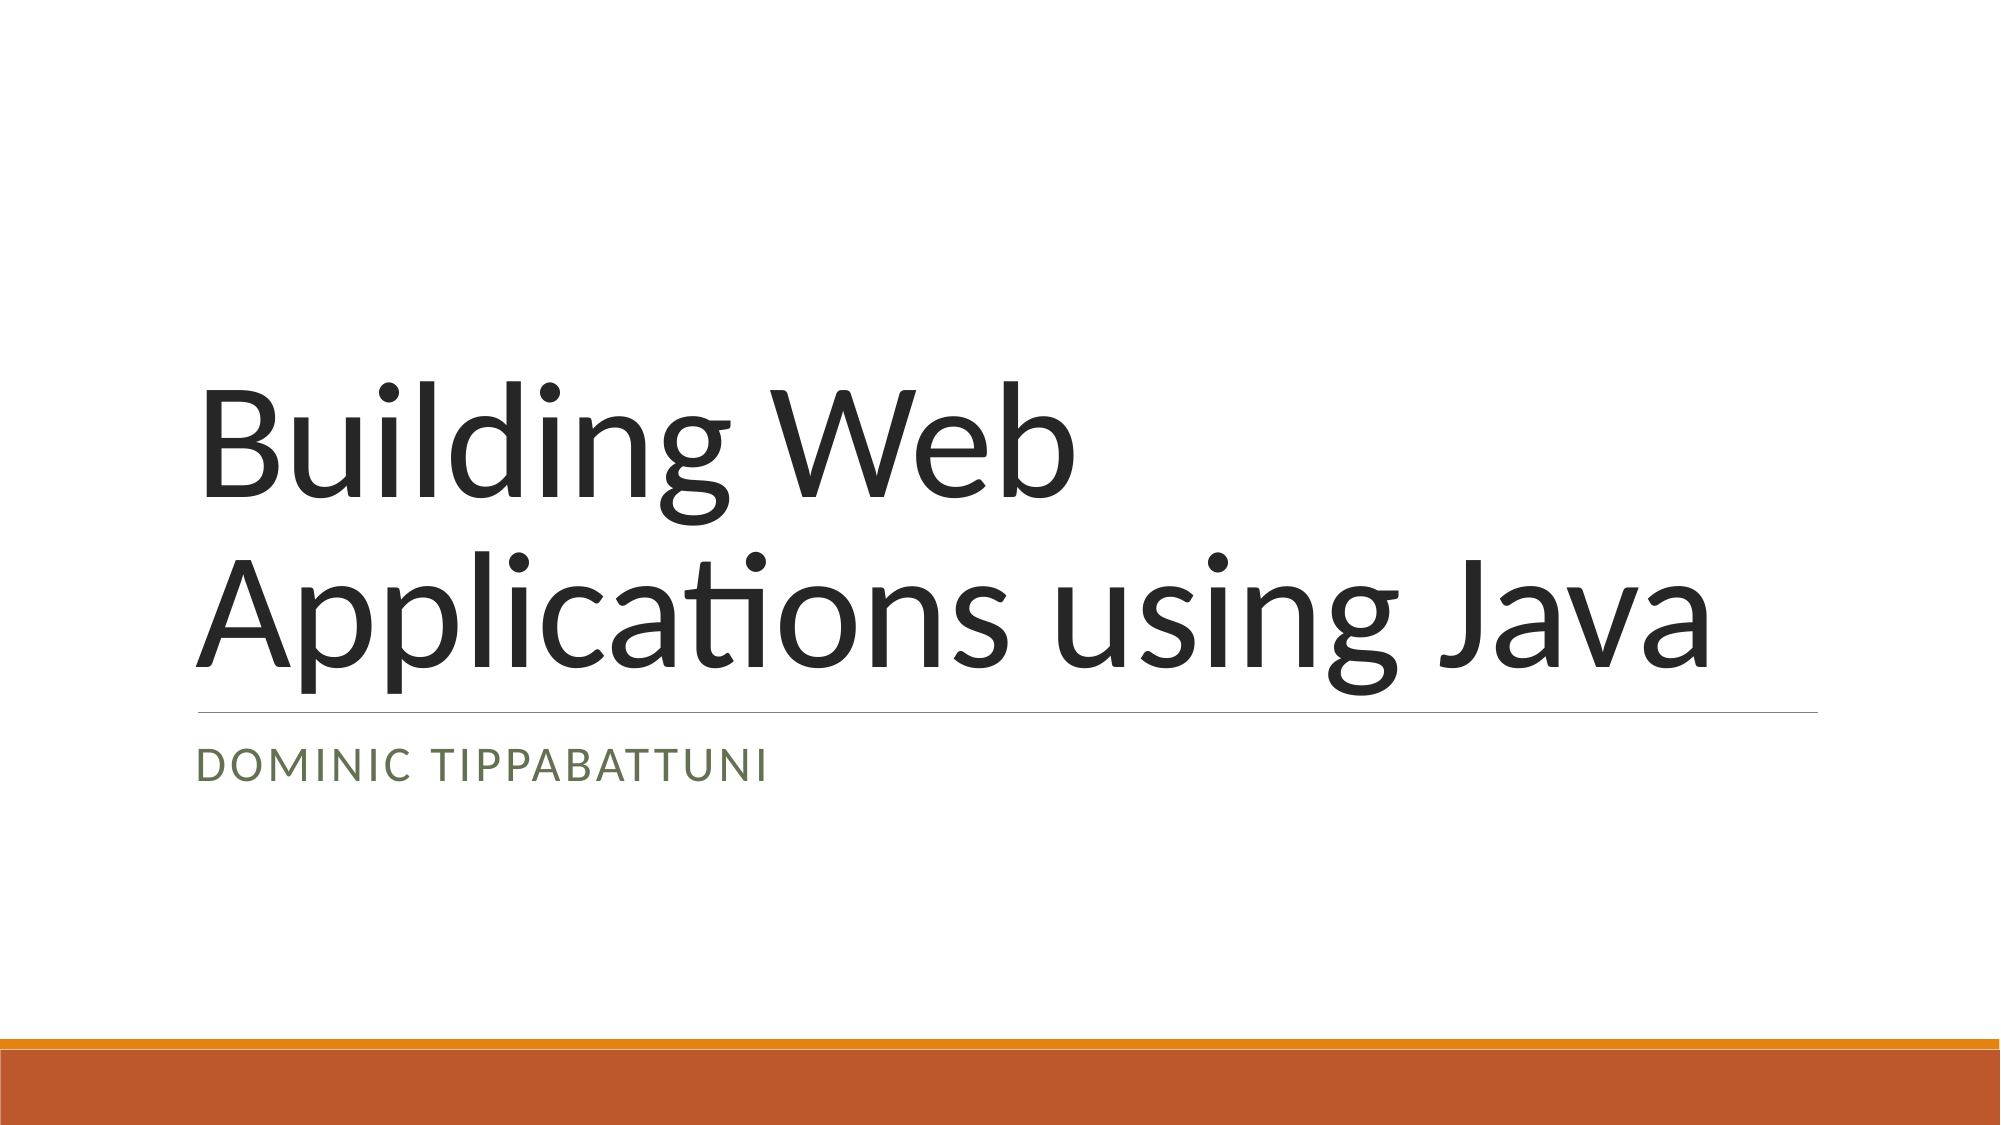

# Building Web Applications using Java
Dominic TIppabattuni